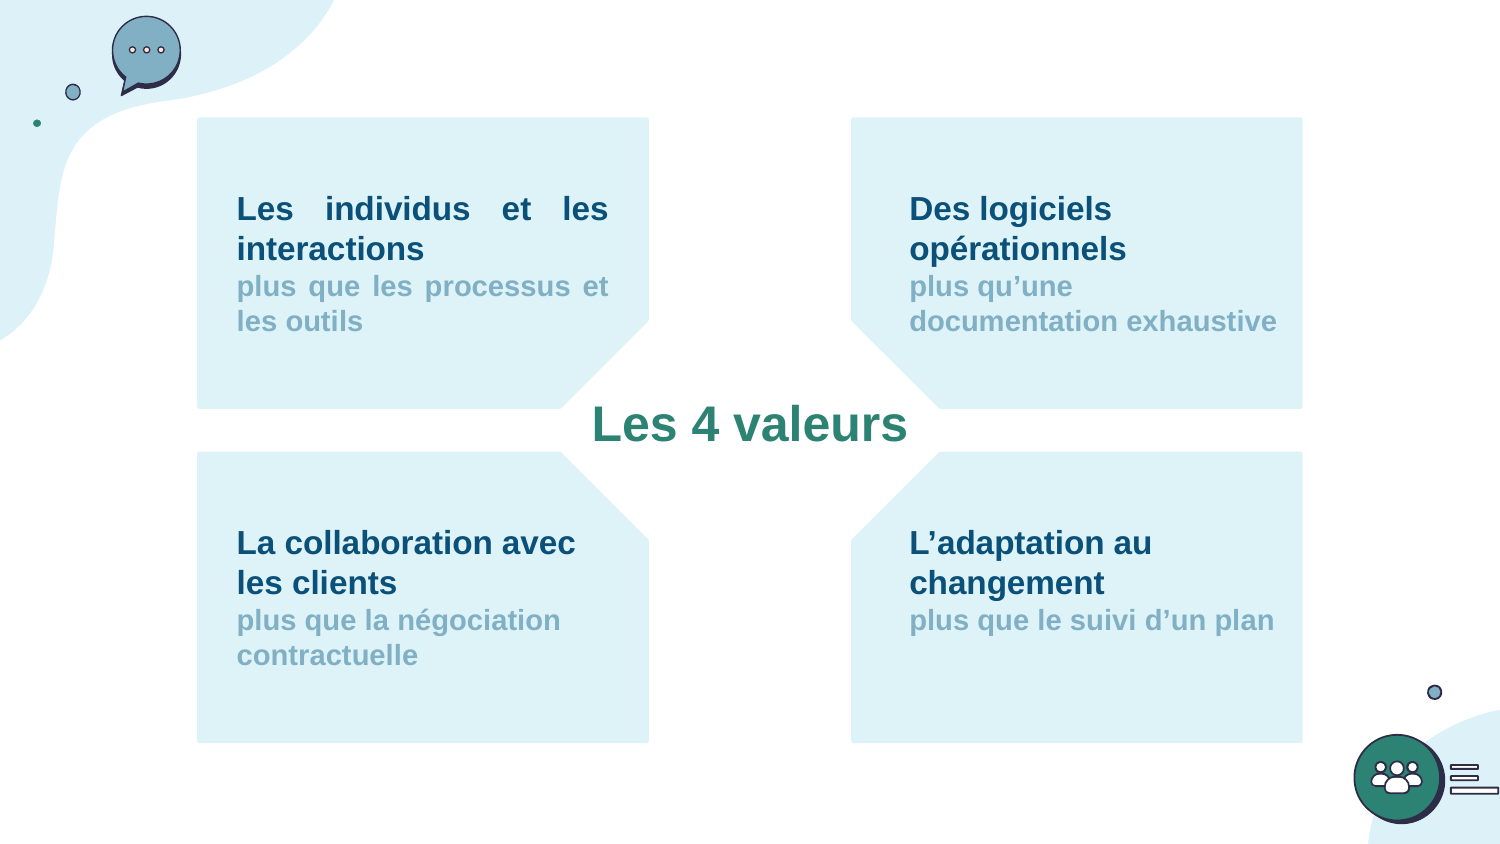

Des logiciels opérationnels
plus qu’une documentation exhaustive
Les individus et les interactions
plus que les processus et les outils
Les 4 valeurs

La collaboration avec les clients
plus que la négociation contractuelle
L’adaptation au changement
plus que le suivi d’un plan